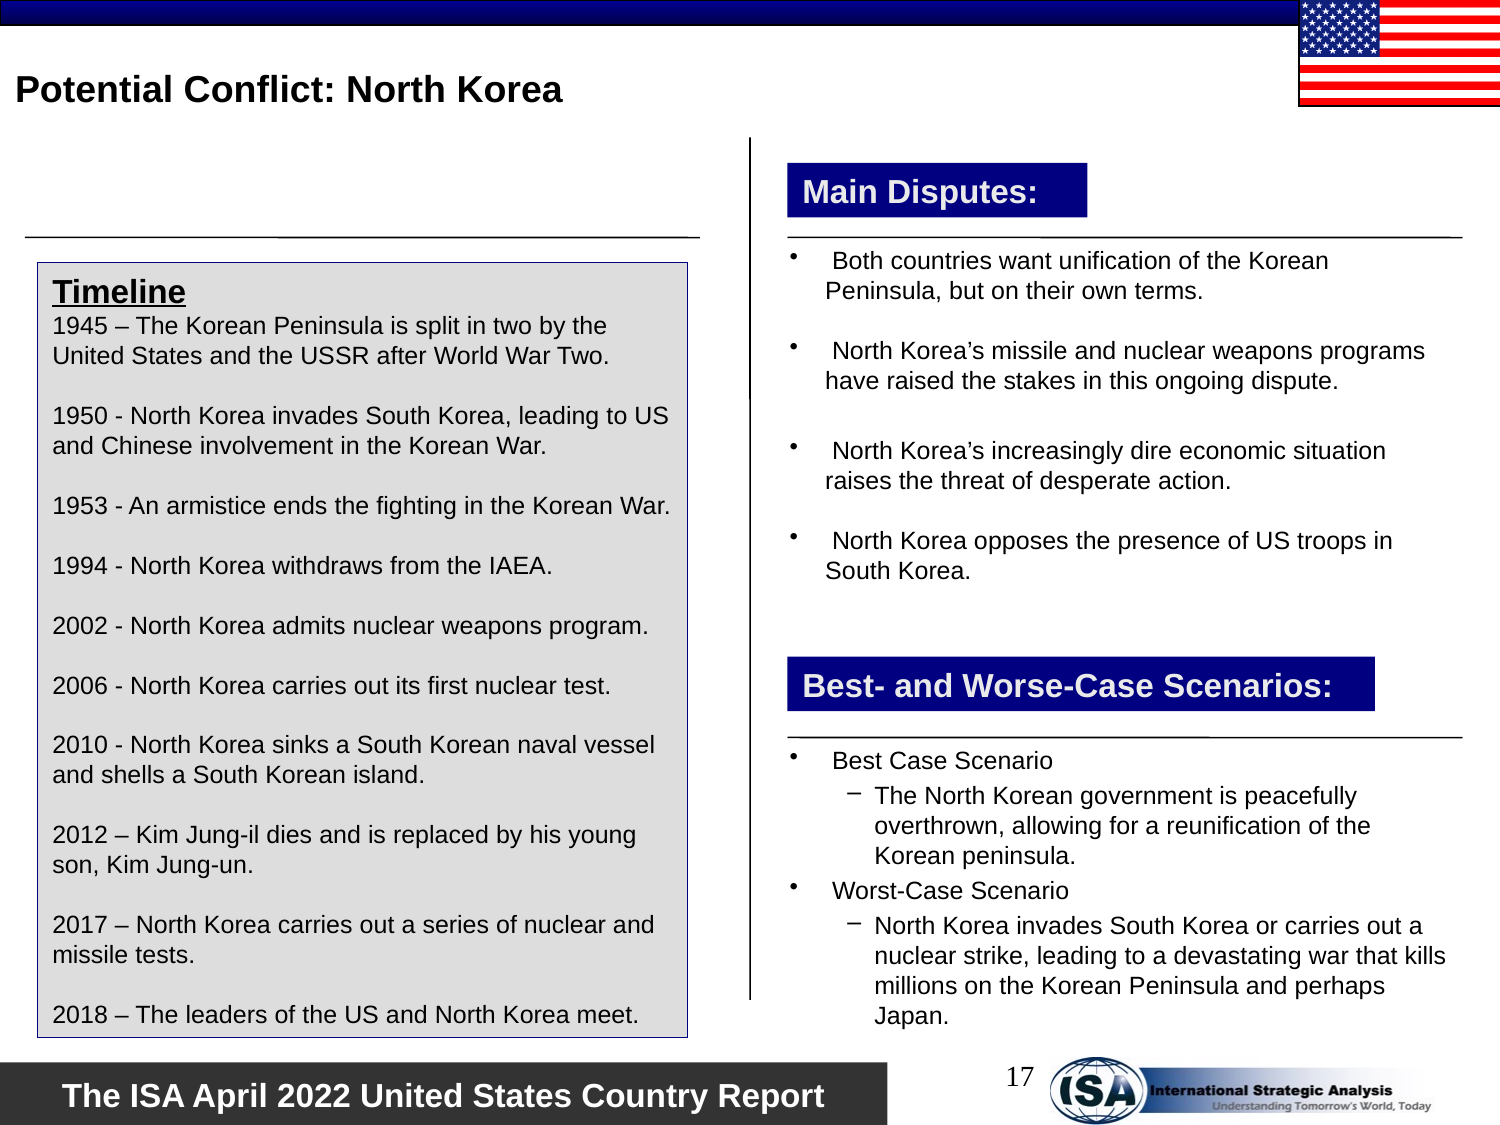

# Potential Conflict: North Korea

Main Disputes:

 Both countries want unification of the Korean Peninsula, but on their own terms.

 North Korea’s missile and nuclear weapons programs have raised the stakes in this ongoing dispute.

 North Korea’s increasingly dire economic situation raises the threat of desperate action.

 North Korea opposes the presence of US troops in South Korea.

Timeline
1945 – The Korean Peninsula is split in two by the United States and the USSR after World War Two.

1950 - North Korea invades South Korea, leading to US and Chinese involvement in the Korean War.

1953 - An armistice ends the fighting in the Korean War.

1994 - North Korea withdraws from the IAEA.

2002 - North Korea admits nuclear weapons program.

2006 - North Korea carries out its first nuclear test.

2010 - North Korea sinks a South Korean naval vessel and shells a South Korean island.

2012 – Kim Jung-il dies and is replaced by his young son, Kim Jung-un.

2017 – North Korea carries out a series of nuclear and missile tests.

2018 – The leaders of the US and North Korea meet.
Best- and Worse-Case Scenarios:
 Best Case Scenario
The North Korean government is peacefully overthrown, allowing for a reunification of the Korean peninsula.
 Worst-Case Scenario
North Korea invades South Korea or carries out a nuclear strike, leading to a devastating war that kills millions on the Korean Peninsula and perhaps Japan.

17